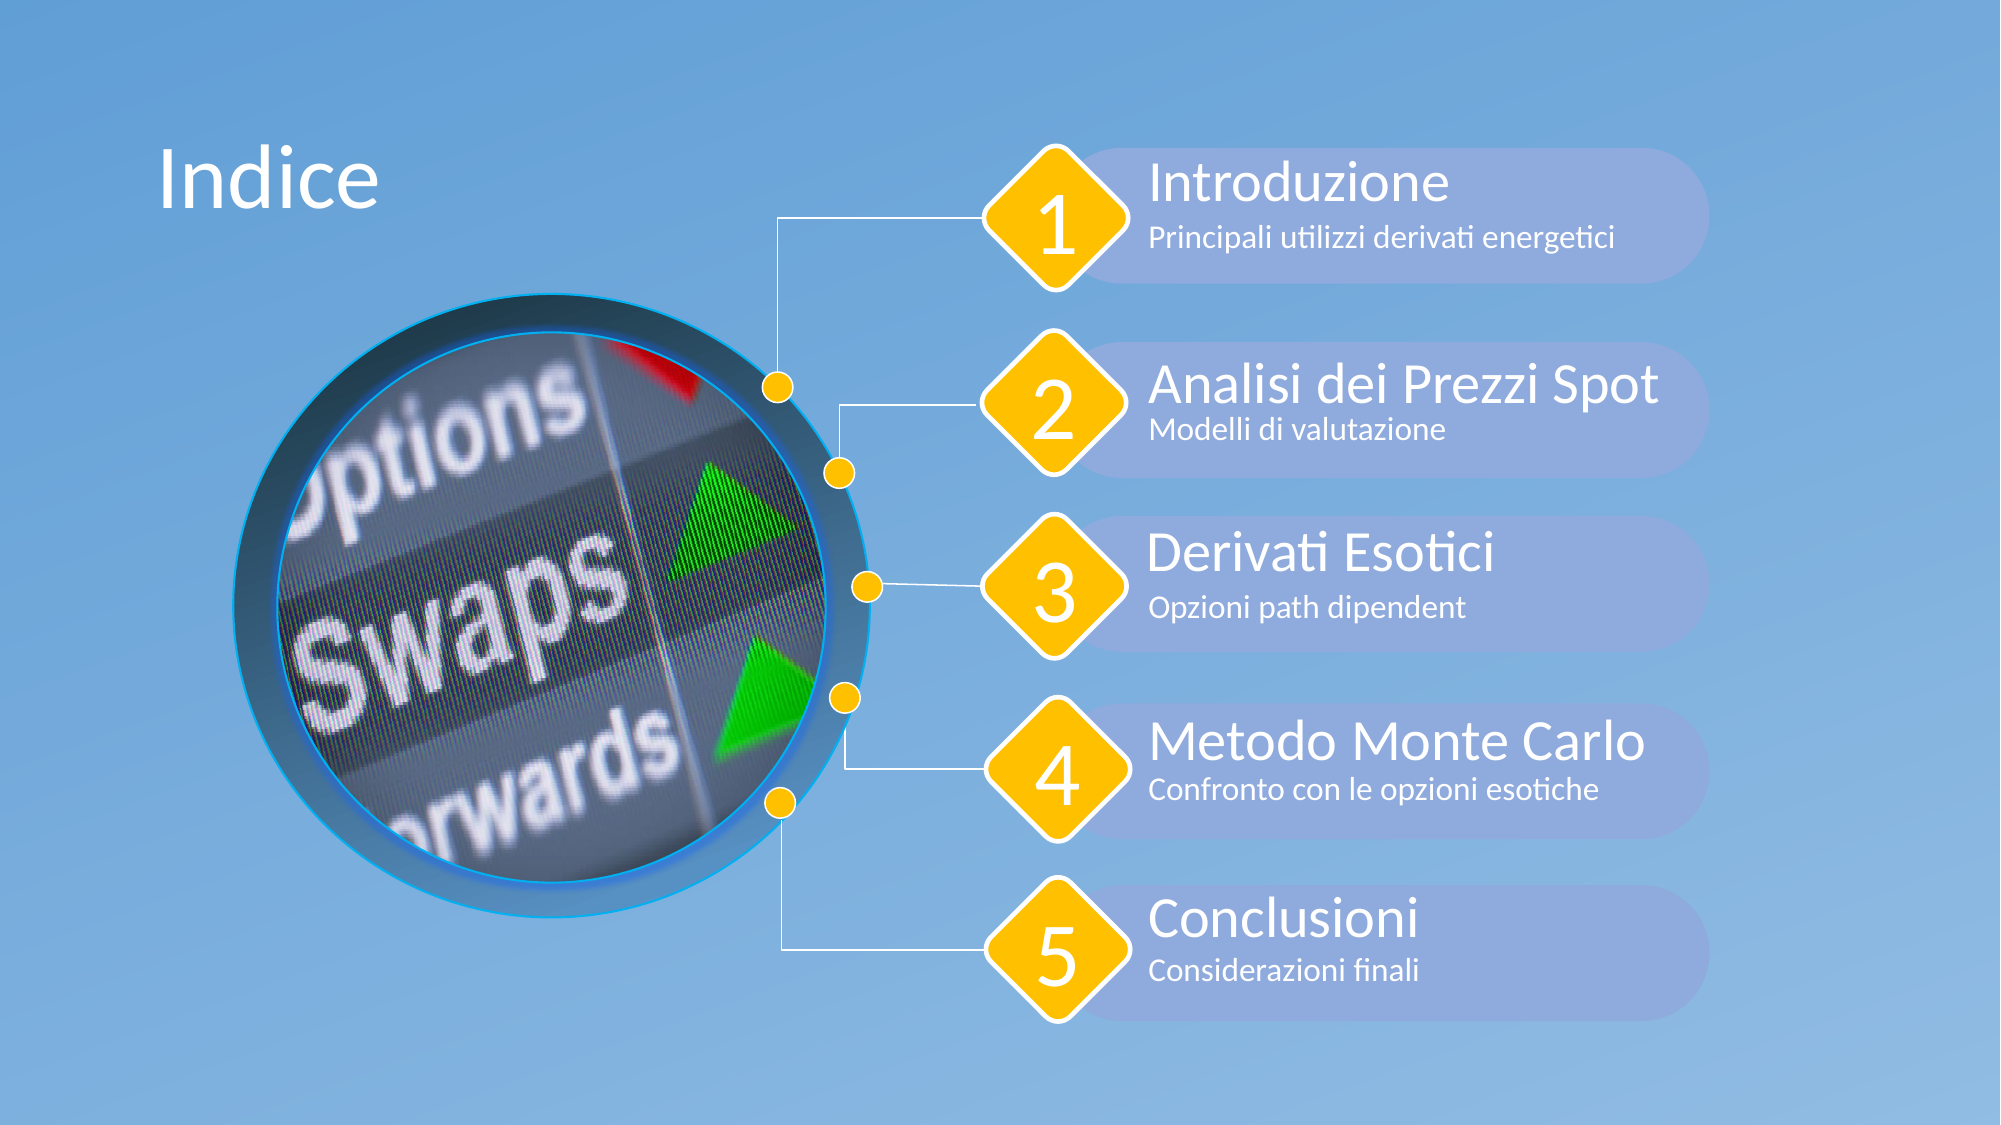

Indice
1

Introduzione
Principali utilizzi derivati energetici

2

Analisi dei Prezzi Spot

Modelli di valutazione

3

Derivati Esotici

Opzioni path dipendent

4

Metodo Monte Carlo
Confronto con le opzioni esotiche

5

Conclusioni
Considerazioni finali